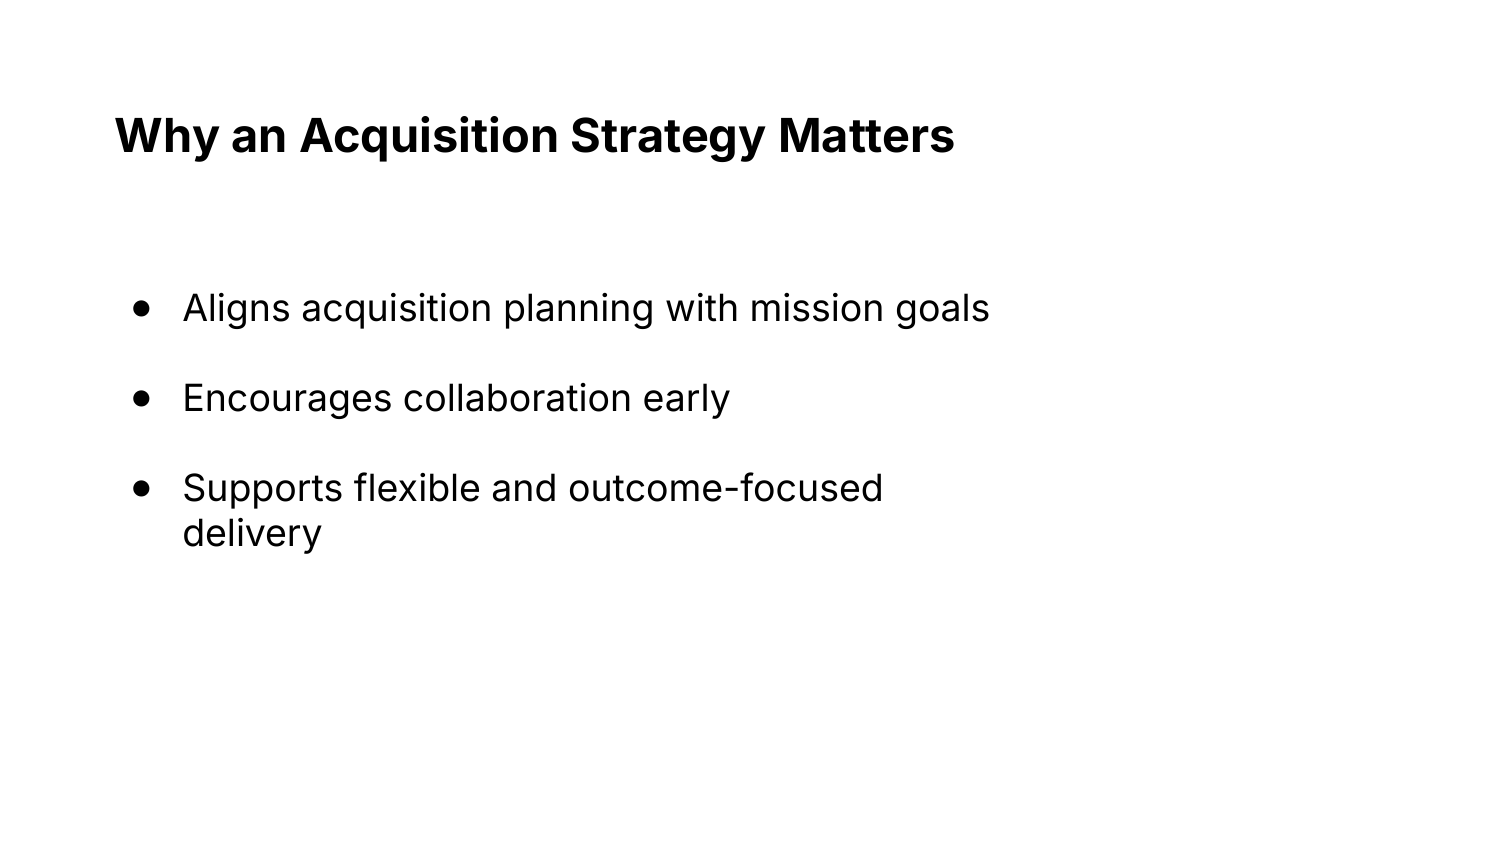

Why an Acquisition Strategy Matters
Aligns acquisition planning with mission goals
Encourages collaboration early
Supports flexible and outcome-focused delivery